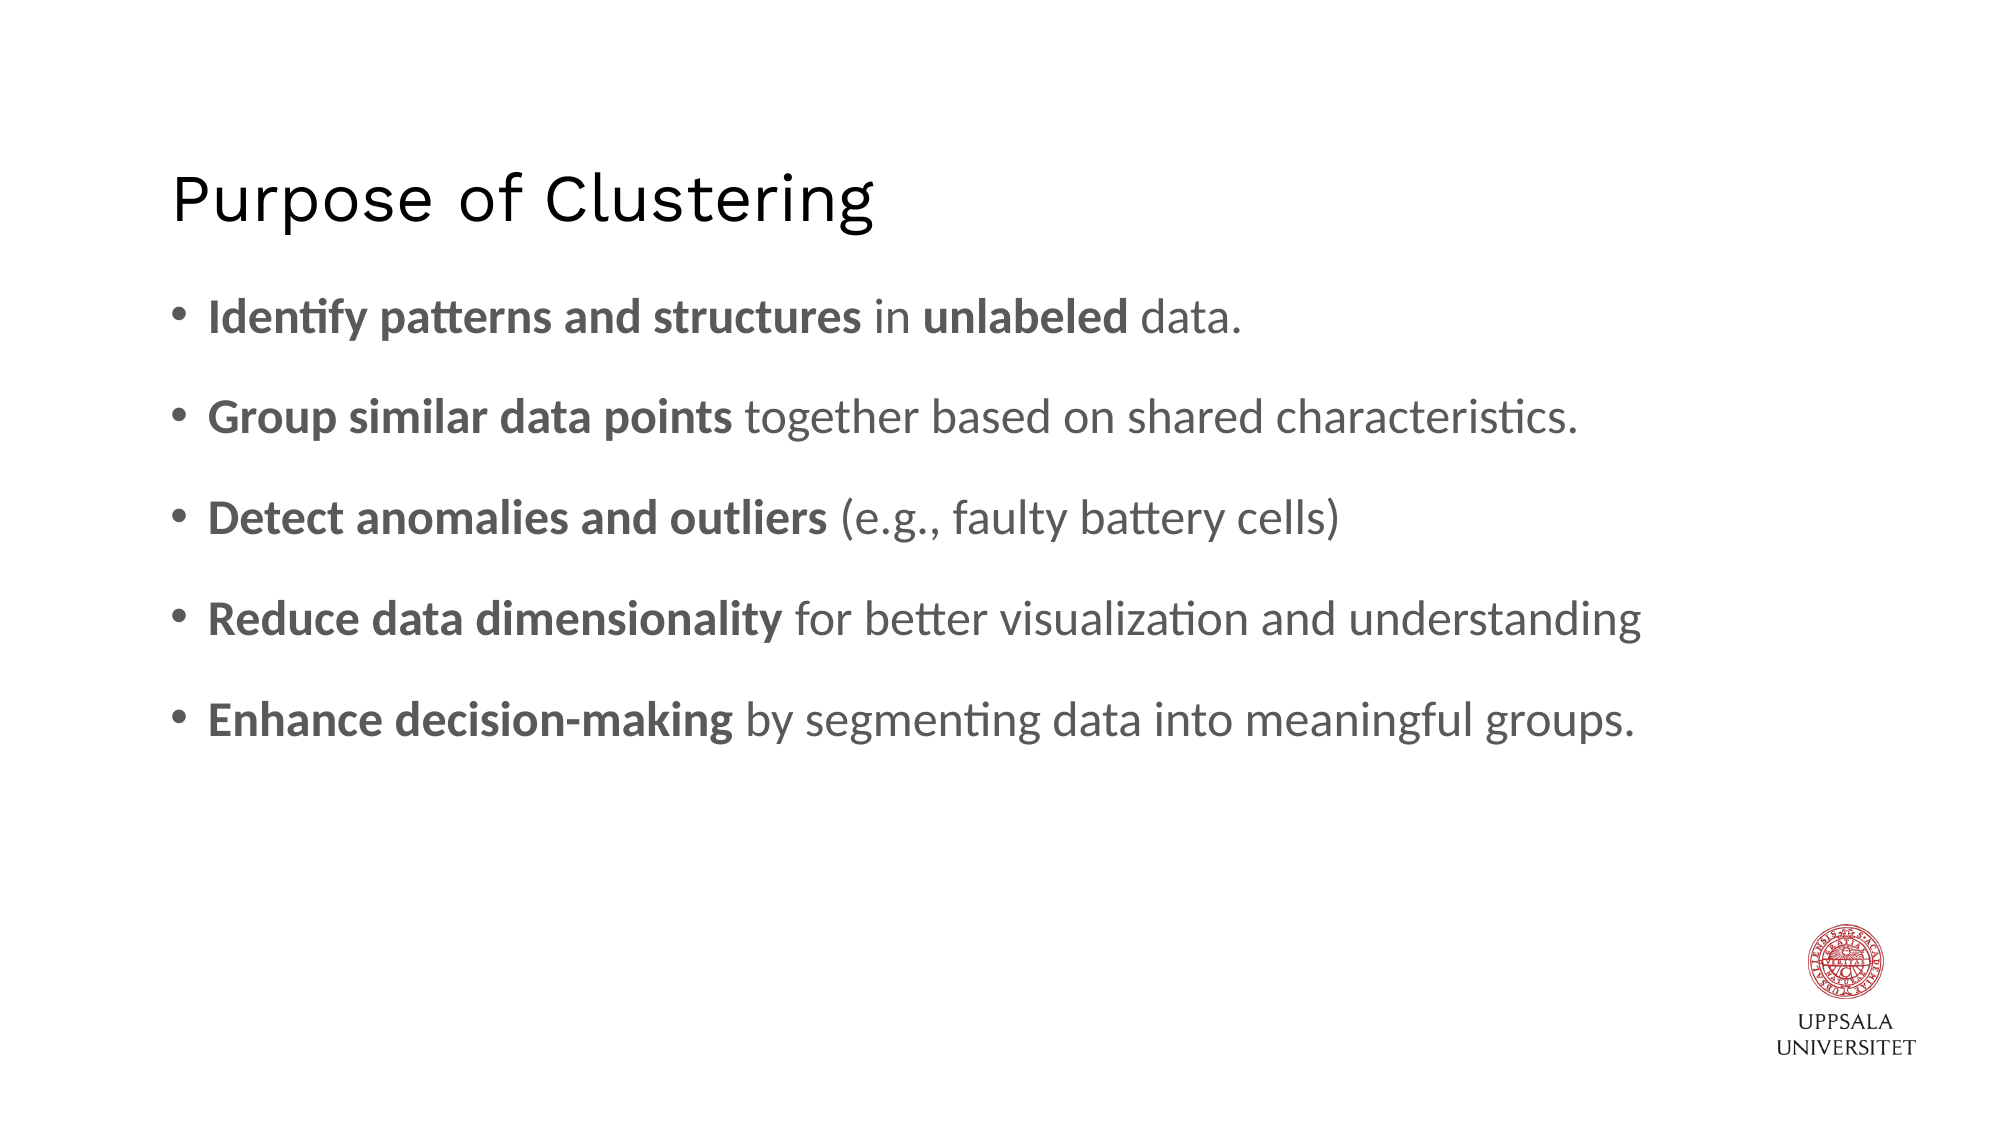

# Purpose of Clustering
Identify patterns and structures in unlabeled data.

Group similar data points together based on shared characteristics.

Detect anomalies and outliers (e.g., faulty battery cells)

Reduce data dimensionality for better visualization and understanding

Enhance decision-making by segmenting data into meaningful groups.